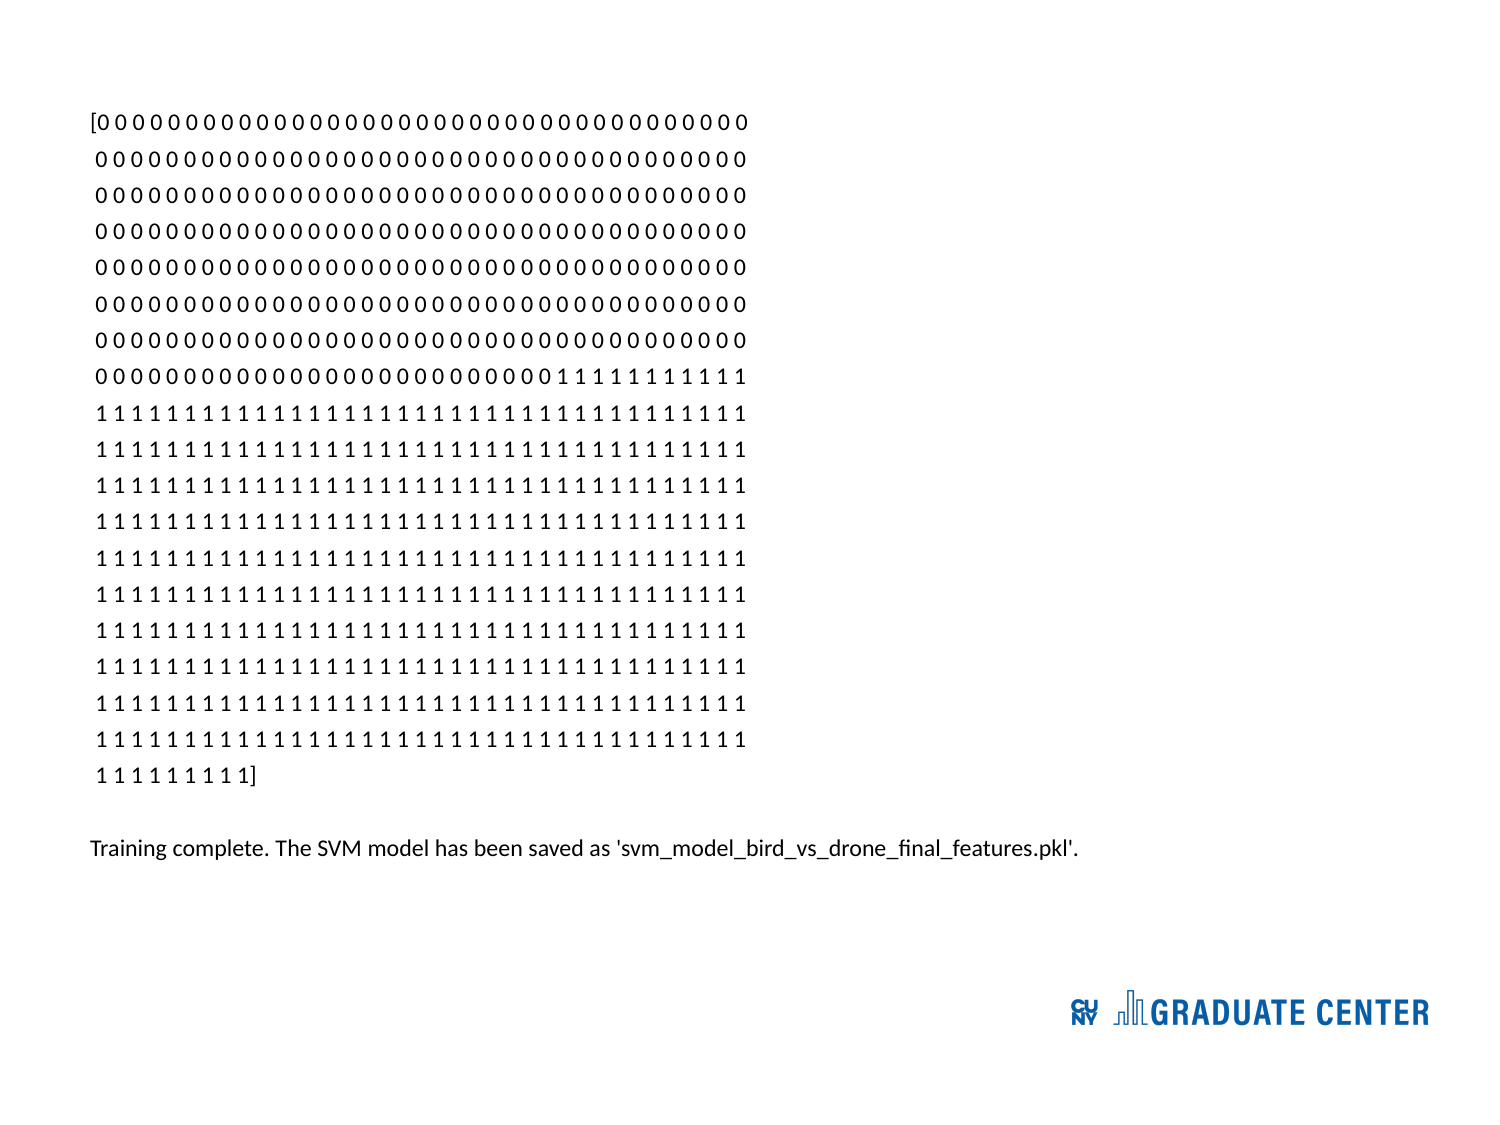

[0 0 0 0 0 0 0 0 0 0 0 0 0 0 0 0 0 0 0 0 0 0 0 0 0 0 0 0 0 0 0 0 0 0 0 0 0
 0 0 0 0 0 0 0 0 0 0 0 0 0 0 0 0 0 0 0 0 0 0 0 0 0 0 0 0 0 0 0 0 0 0 0 0 0
 0 0 0 0 0 0 0 0 0 0 0 0 0 0 0 0 0 0 0 0 0 0 0 0 0 0 0 0 0 0 0 0 0 0 0 0 0
 0 0 0 0 0 0 0 0 0 0 0 0 0 0 0 0 0 0 0 0 0 0 0 0 0 0 0 0 0 0 0 0 0 0 0 0 0
 0 0 0 0 0 0 0 0 0 0 0 0 0 0 0 0 0 0 0 0 0 0 0 0 0 0 0 0 0 0 0 0 0 0 0 0 0
 0 0 0 0 0 0 0 0 0 0 0 0 0 0 0 0 0 0 0 0 0 0 0 0 0 0 0 0 0 0 0 0 0 0 0 0 0
 0 0 0 0 0 0 0 0 0 0 0 0 0 0 0 0 0 0 0 0 0 0 0 0 0 0 0 0 0 0 0 0 0 0 0 0 0
 0 0 0 0 0 0 0 0 0 0 0 0 0 0 0 0 0 0 0 0 0 0 0 0 0 0 1 1 1 1 1 1 1 1 1 1 1
 1 1 1 1 1 1 1 1 1 1 1 1 1 1 1 1 1 1 1 1 1 1 1 1 1 1 1 1 1 1 1 1 1 1 1 1 1
 1 1 1 1 1 1 1 1 1 1 1 1 1 1 1 1 1 1 1 1 1 1 1 1 1 1 1 1 1 1 1 1 1 1 1 1 1
 1 1 1 1 1 1 1 1 1 1 1 1 1 1 1 1 1 1 1 1 1 1 1 1 1 1 1 1 1 1 1 1 1 1 1 1 1
 1 1 1 1 1 1 1 1 1 1 1 1 1 1 1 1 1 1 1 1 1 1 1 1 1 1 1 1 1 1 1 1 1 1 1 1 1
 1 1 1 1 1 1 1 1 1 1 1 1 1 1 1 1 1 1 1 1 1 1 1 1 1 1 1 1 1 1 1 1 1 1 1 1 1
 1 1 1 1 1 1 1 1 1 1 1 1 1 1 1 1 1 1 1 1 1 1 1 1 1 1 1 1 1 1 1 1 1 1 1 1 1
 1 1 1 1 1 1 1 1 1 1 1 1 1 1 1 1 1 1 1 1 1 1 1 1 1 1 1 1 1 1 1 1 1 1 1 1 1
 1 1 1 1 1 1 1 1 1 1 1 1 1 1 1 1 1 1 1 1 1 1 1 1 1 1 1 1 1 1 1 1 1 1 1 1 1
 1 1 1 1 1 1 1 1 1 1 1 1 1 1 1 1 1 1 1 1 1 1 1 1 1 1 1 1 1 1 1 1 1 1 1 1 1
 1 1 1 1 1 1 1 1 1 1 1 1 1 1 1 1 1 1 1 1 1 1 1 1 1 1 1 1 1 1 1 1 1 1 1 1 1
 1 1 1 1 1 1 1 1 1]

Training complete. The SVM model has been saved as 'svm_model_bird_vs_drone_final_features.pkl'.